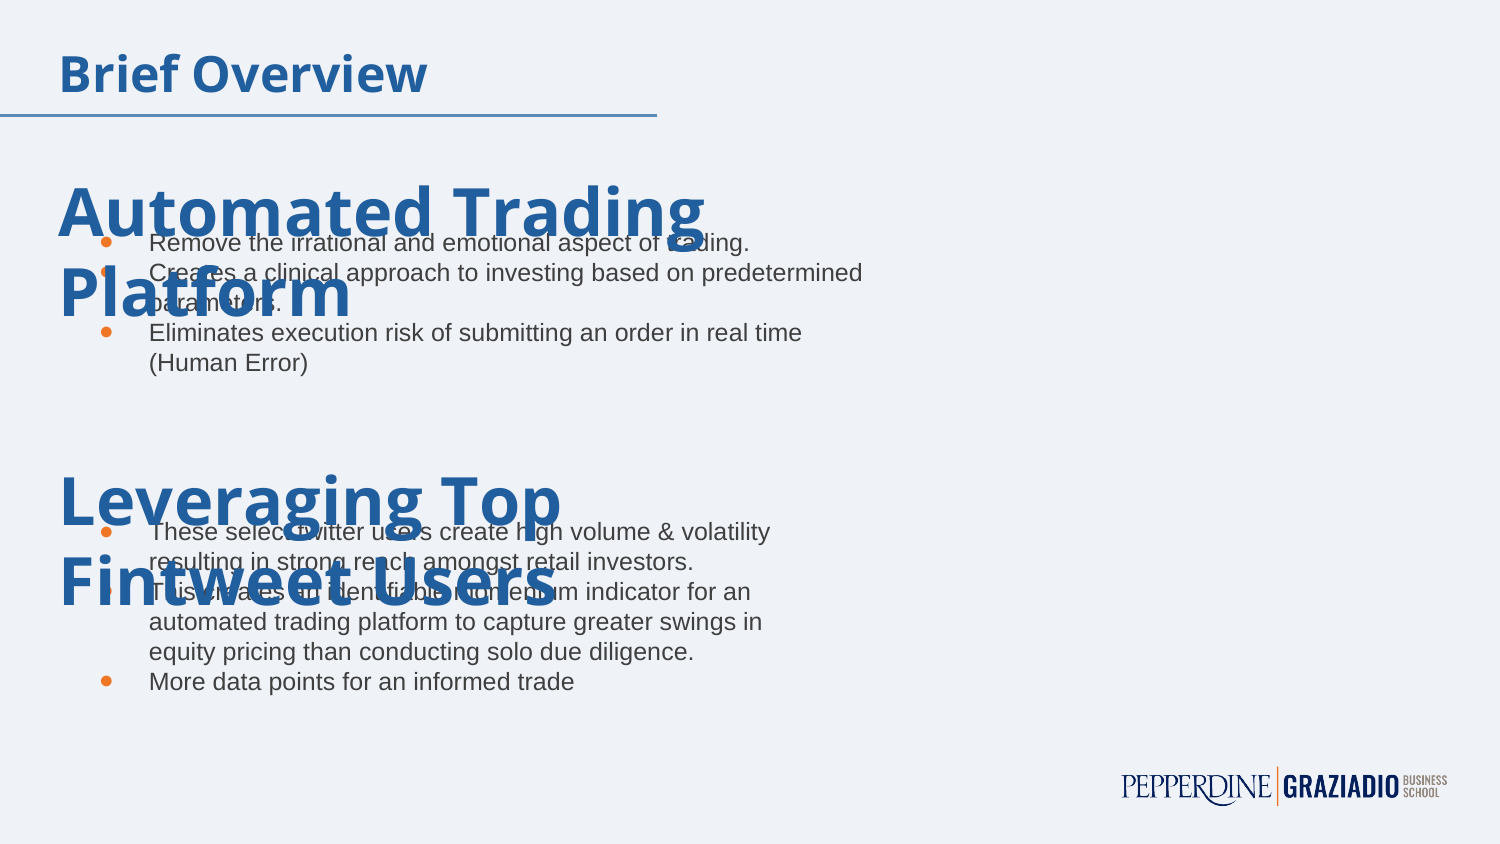

# Brief Overview
Automated Trading Platform
Remove the irrational and emotional aspect of trading.
Creates a clinical approach to investing based on predetermined parameters.
Eliminates execution risk of submitting an order in real time (Human Error)
Leveraging Top Fintweet Users
These select twitter users create high volume & volatility resulting in strong reach amongst retail investors.
This creates an identifiable momentum indicator for an automated trading platform to capture greater swings in equity pricing than conducting solo due diligence.
More data points for an informed trade